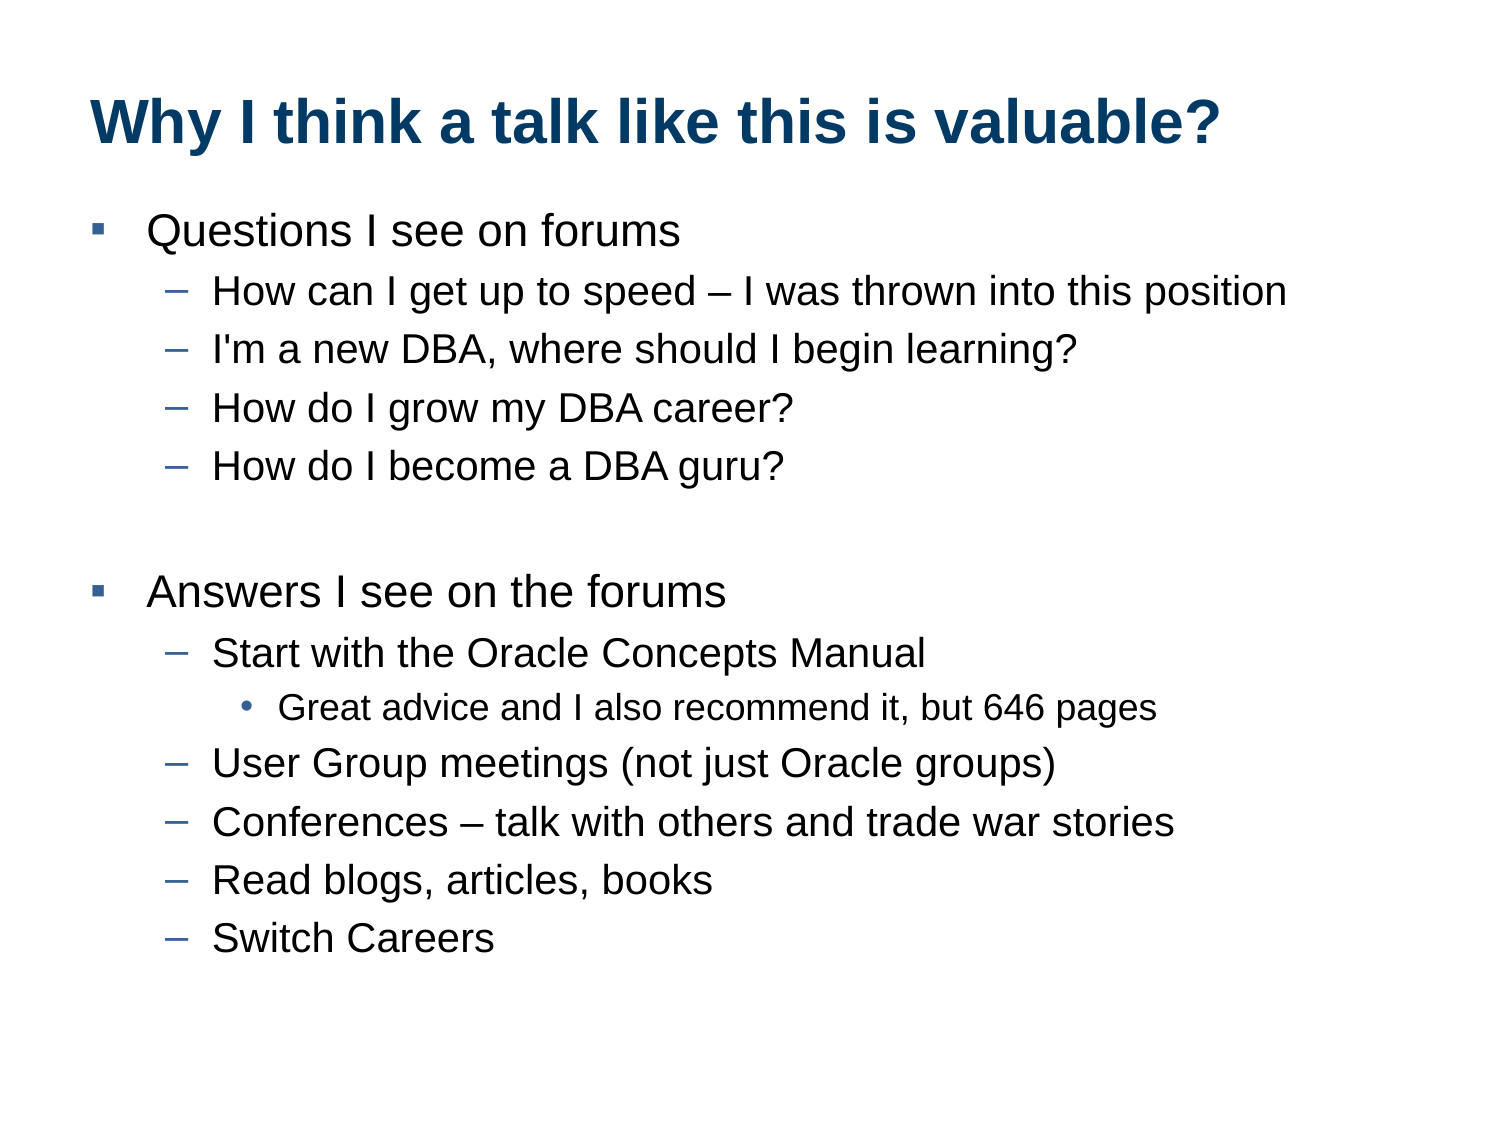

# Why I think a talk like this is valuable?
Questions I see on forums
How can I get up to speed – I was thrown into this position
I'm a new DBA, where should I begin learning?
How do I grow my DBA career?
How do I become a DBA guru?

Answers I see on the forums
Start with the Oracle Concepts Manual
Great advice and I also recommend it, but 646 pages
User Group meetings (not just Oracle groups)
Conferences – talk with others and trade war stories
Read blogs, articles, books
Switch Careers
8